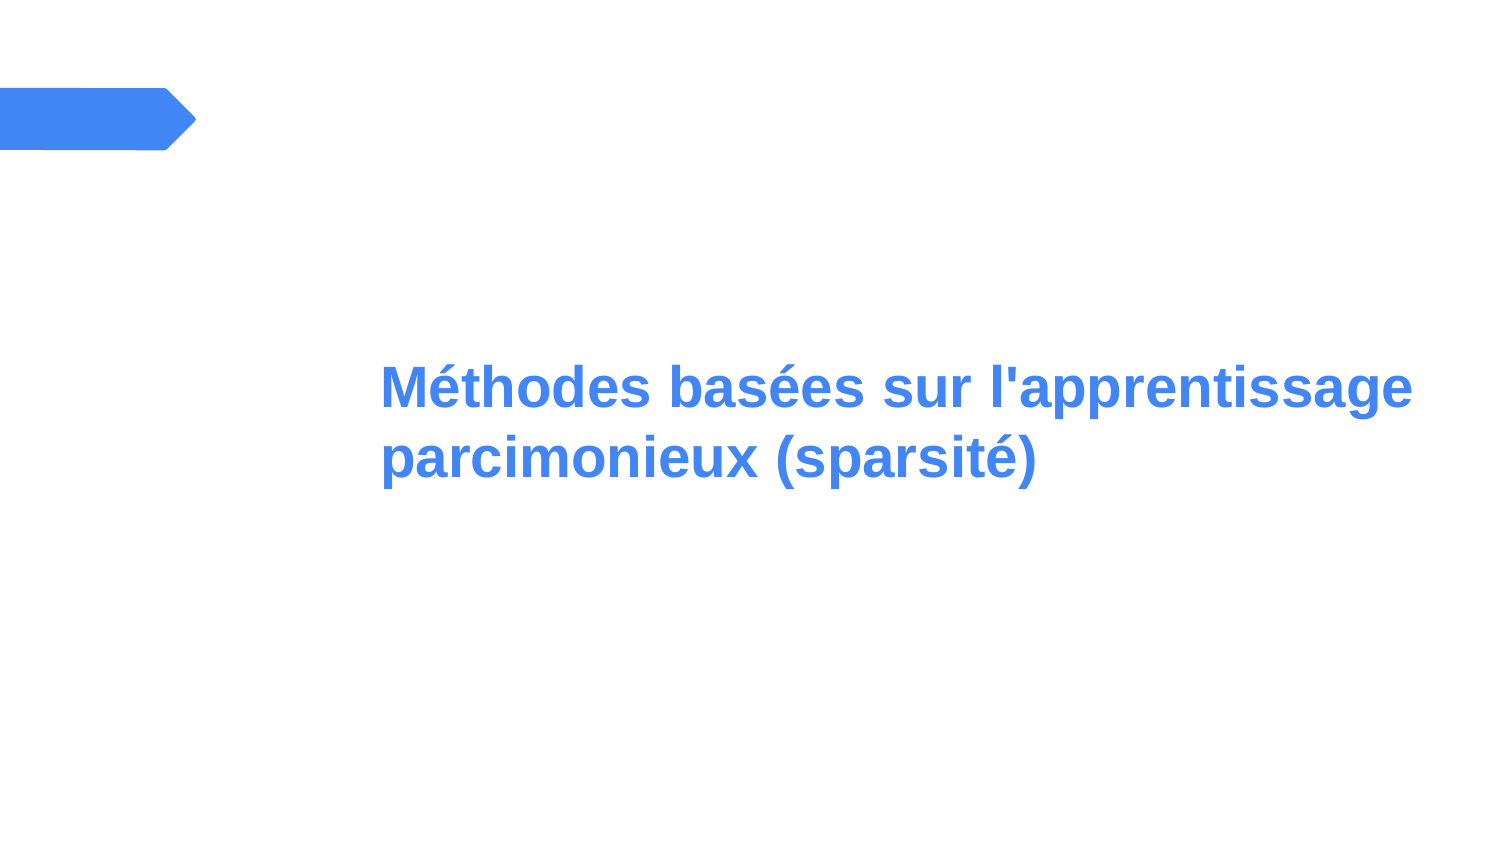

# Méthodes basées sur l'apprentissage parcimonieux (sparsité)